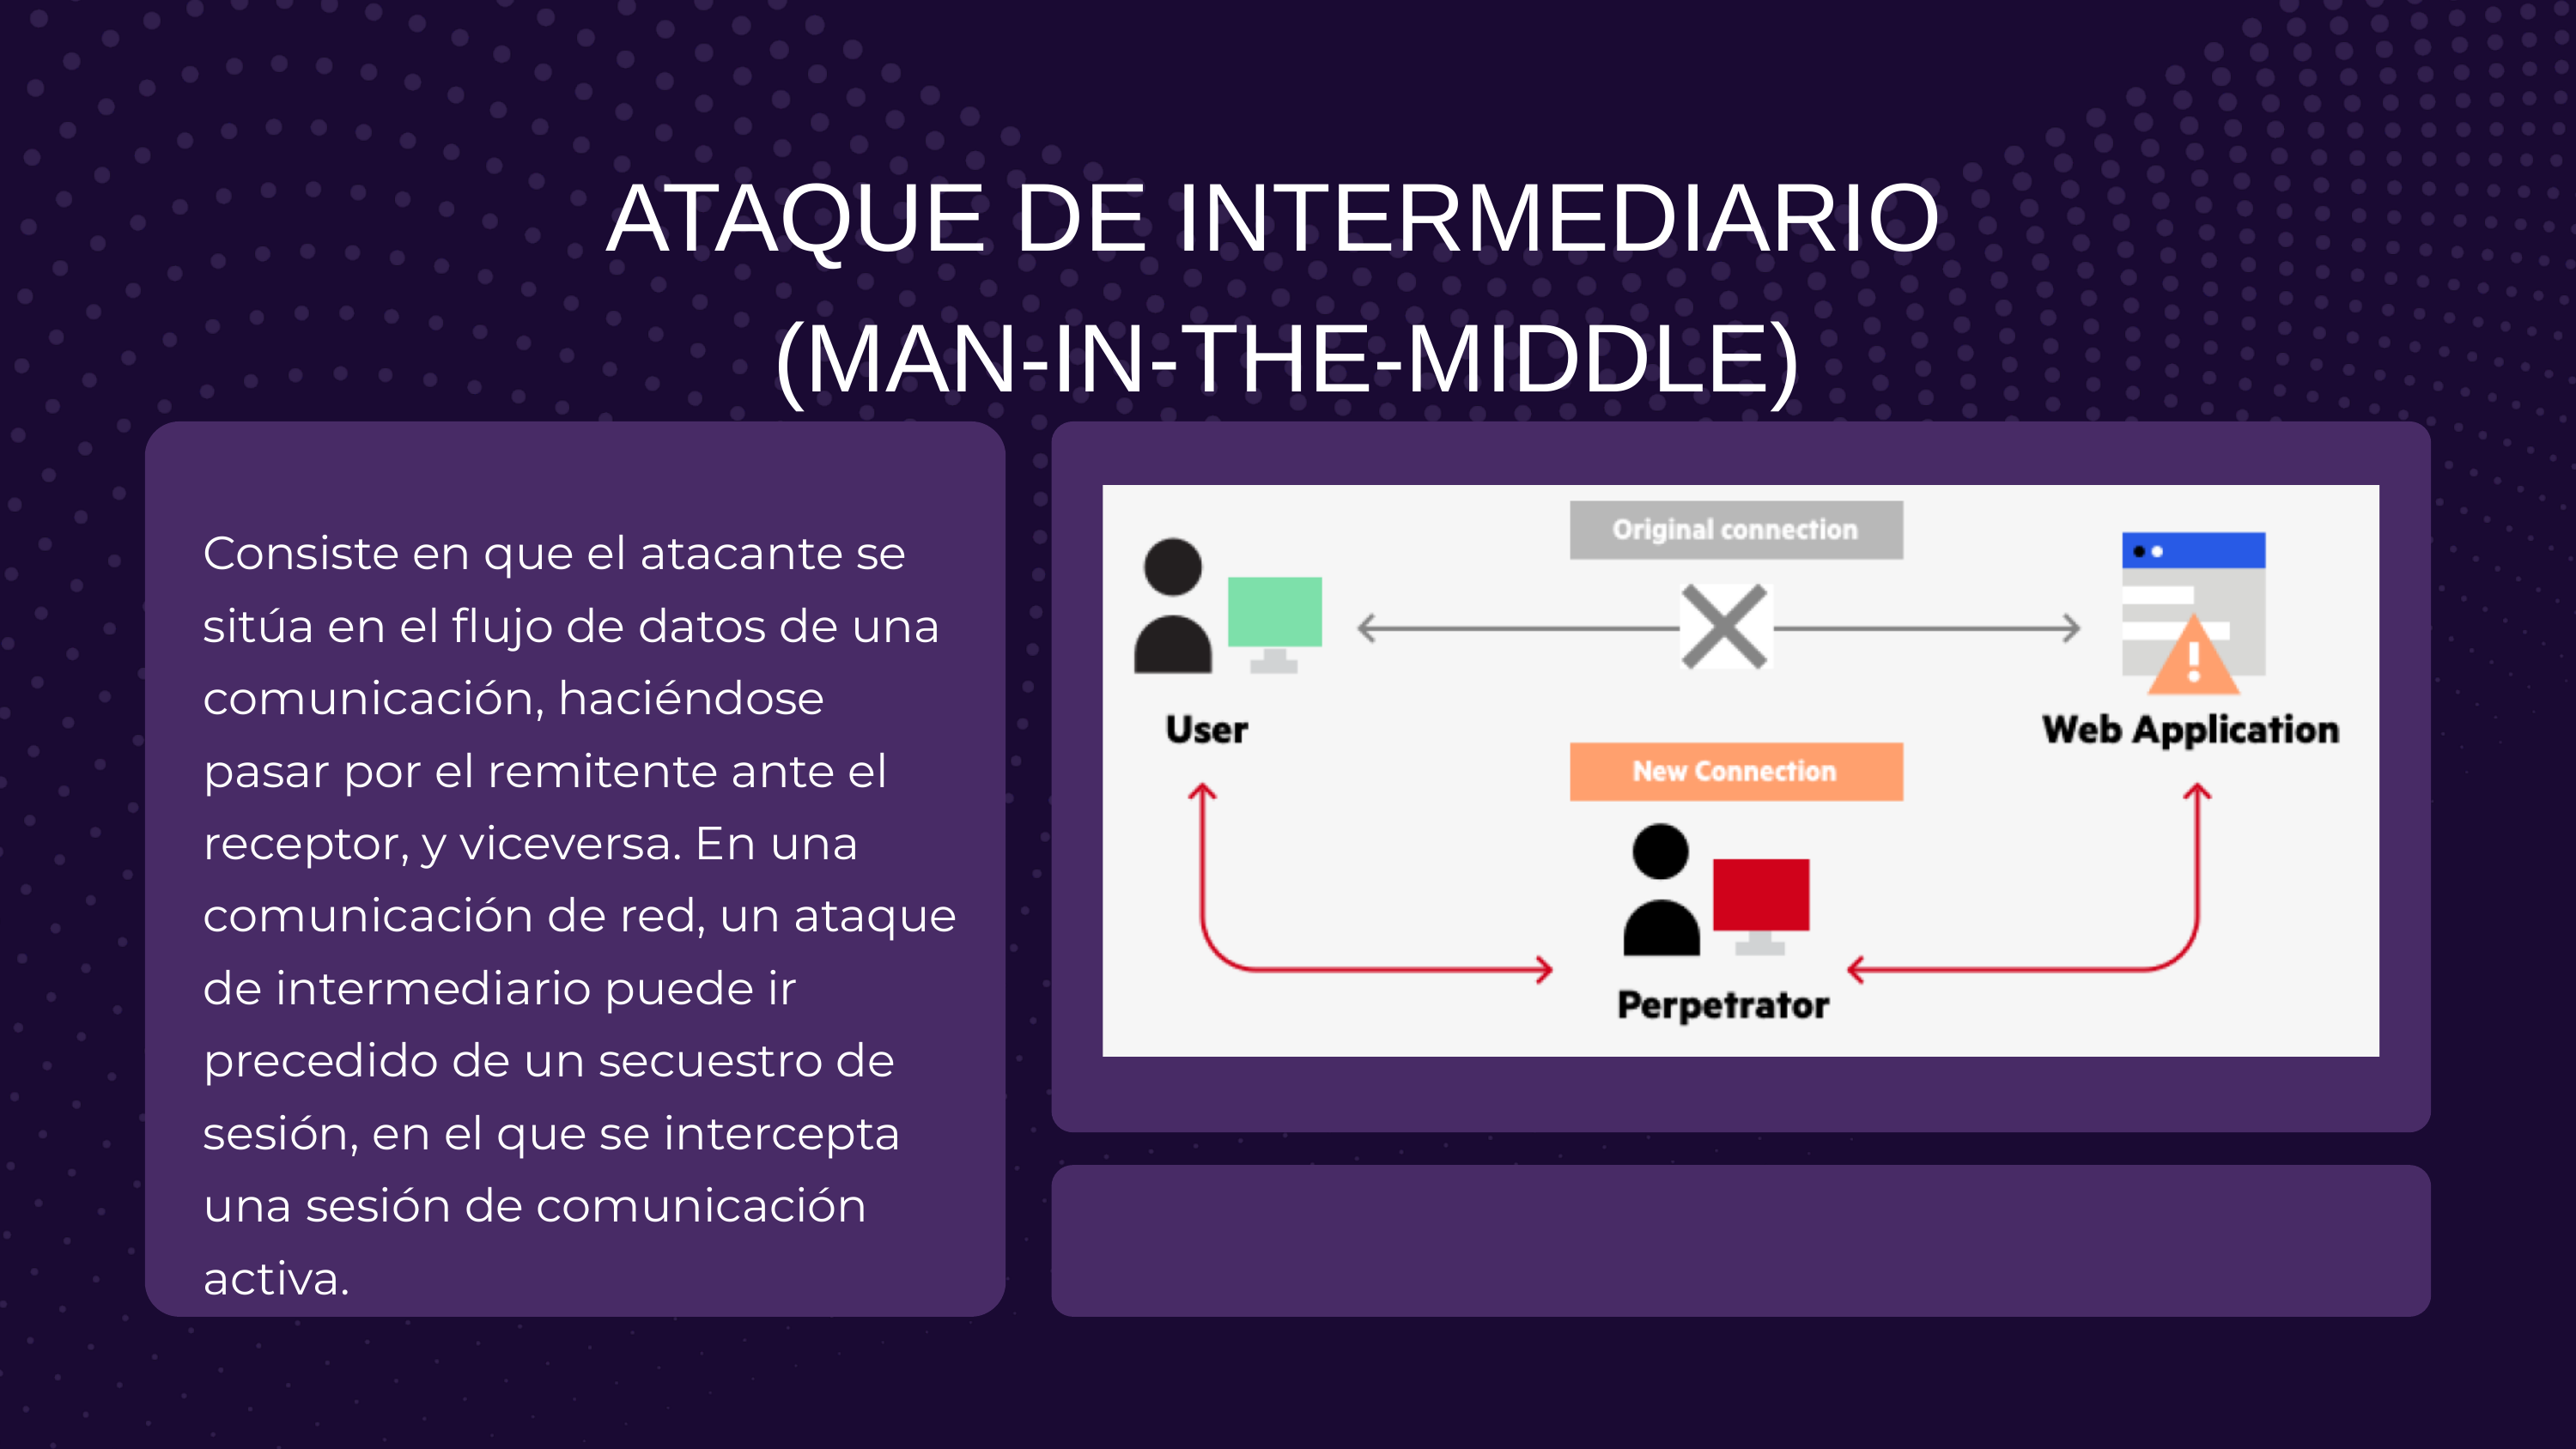

ATAQUE DE INTERMEDIARIO
(MAN-IN-THE-MIDDLE)

Consiste en que el atacante se sitúa en el flujo de datos de una comunicación, haciéndose pasar por el remitente ante el receptor, y viceversa. En una comunicación de red, un ataque de intermediario puede ir precedido de un secuestro de sesión, en el que se intercepta una sesión de comunicación activa.